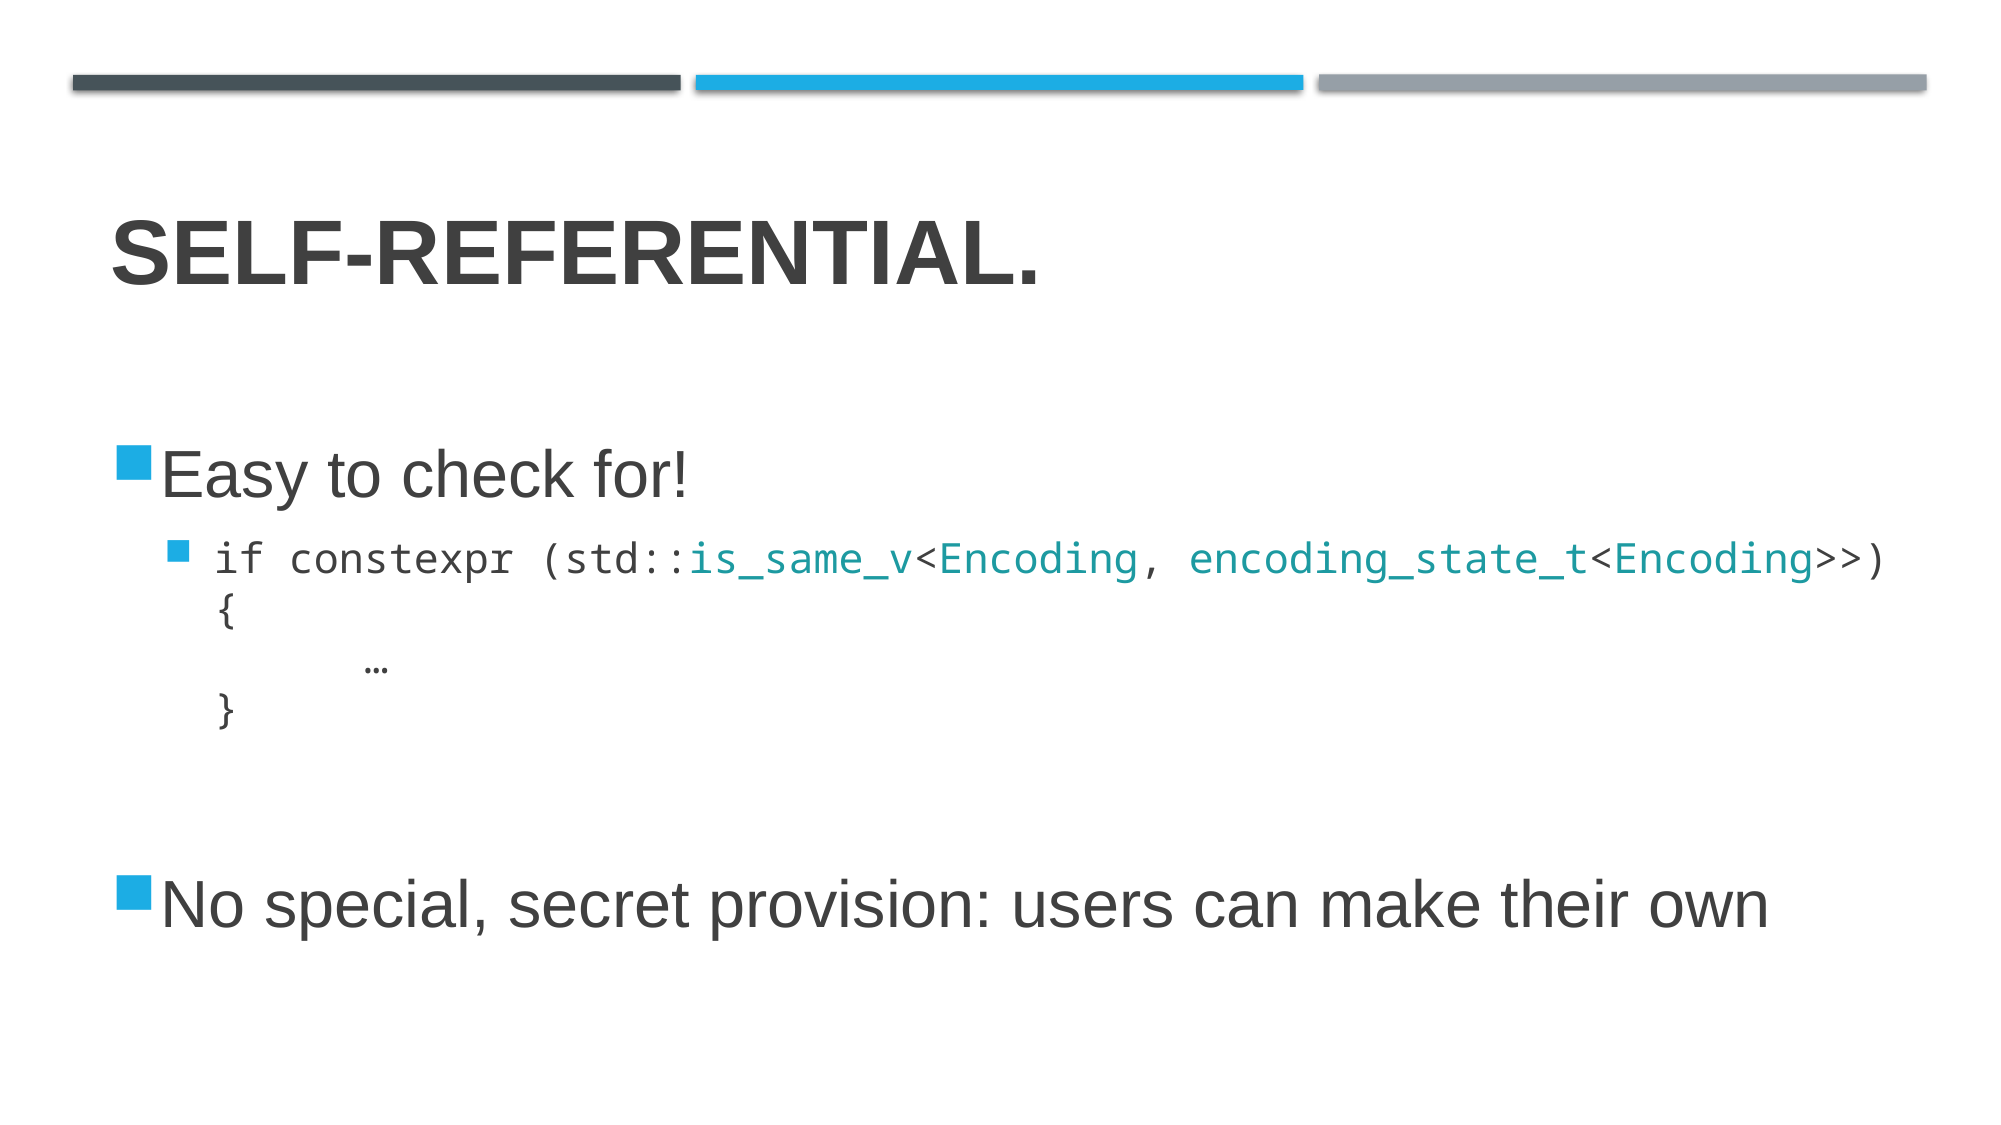

# Self-Referential.
Easy to check for!
if constexpr (std::is_same_v<Encoding, encoding_state_t<Encoding>>) {
	…
}

No special, secret provision: users can make their own